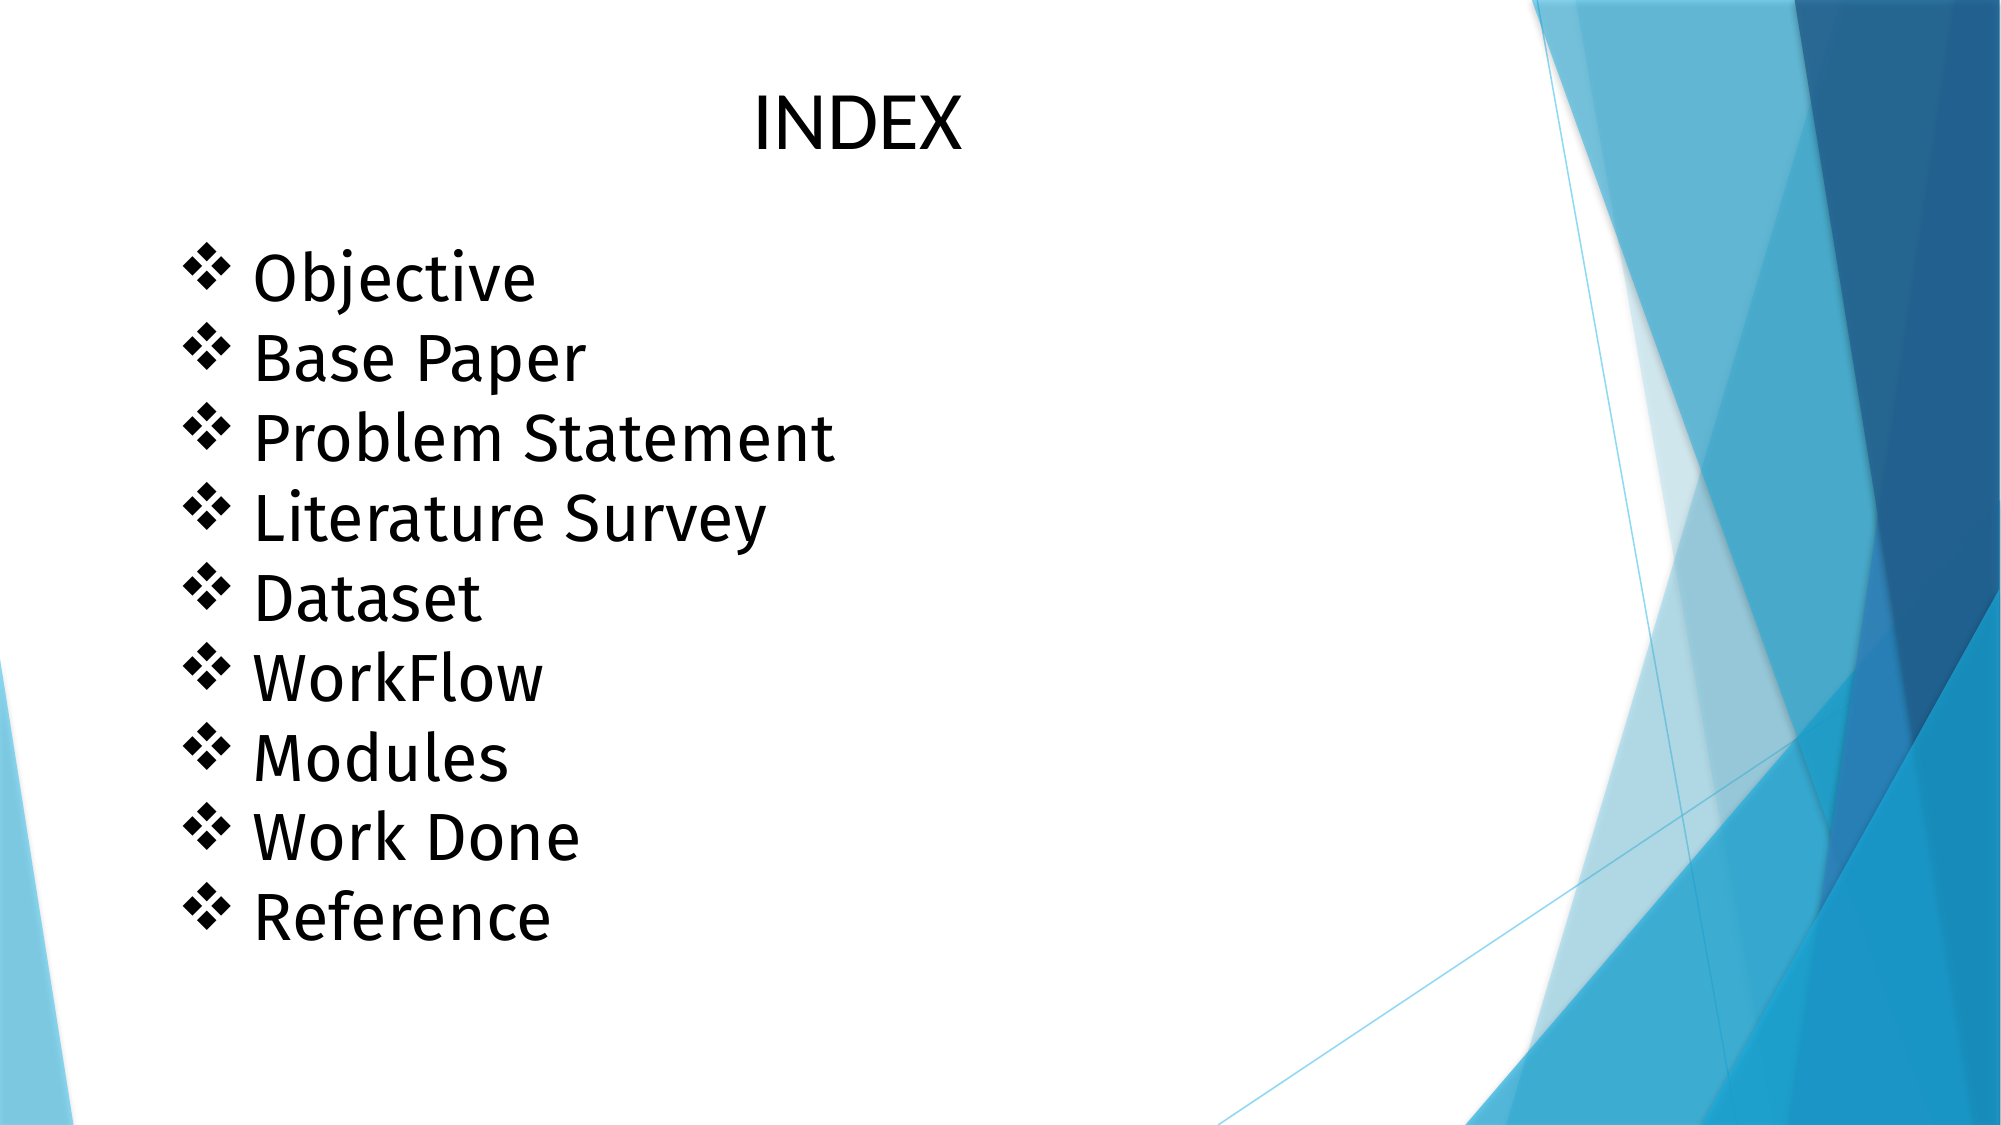

INDEX
Objective
Base Paper
Problem Statement
Literature Survey
Dataset
WorkFlow
Modules
Work Done
Reference